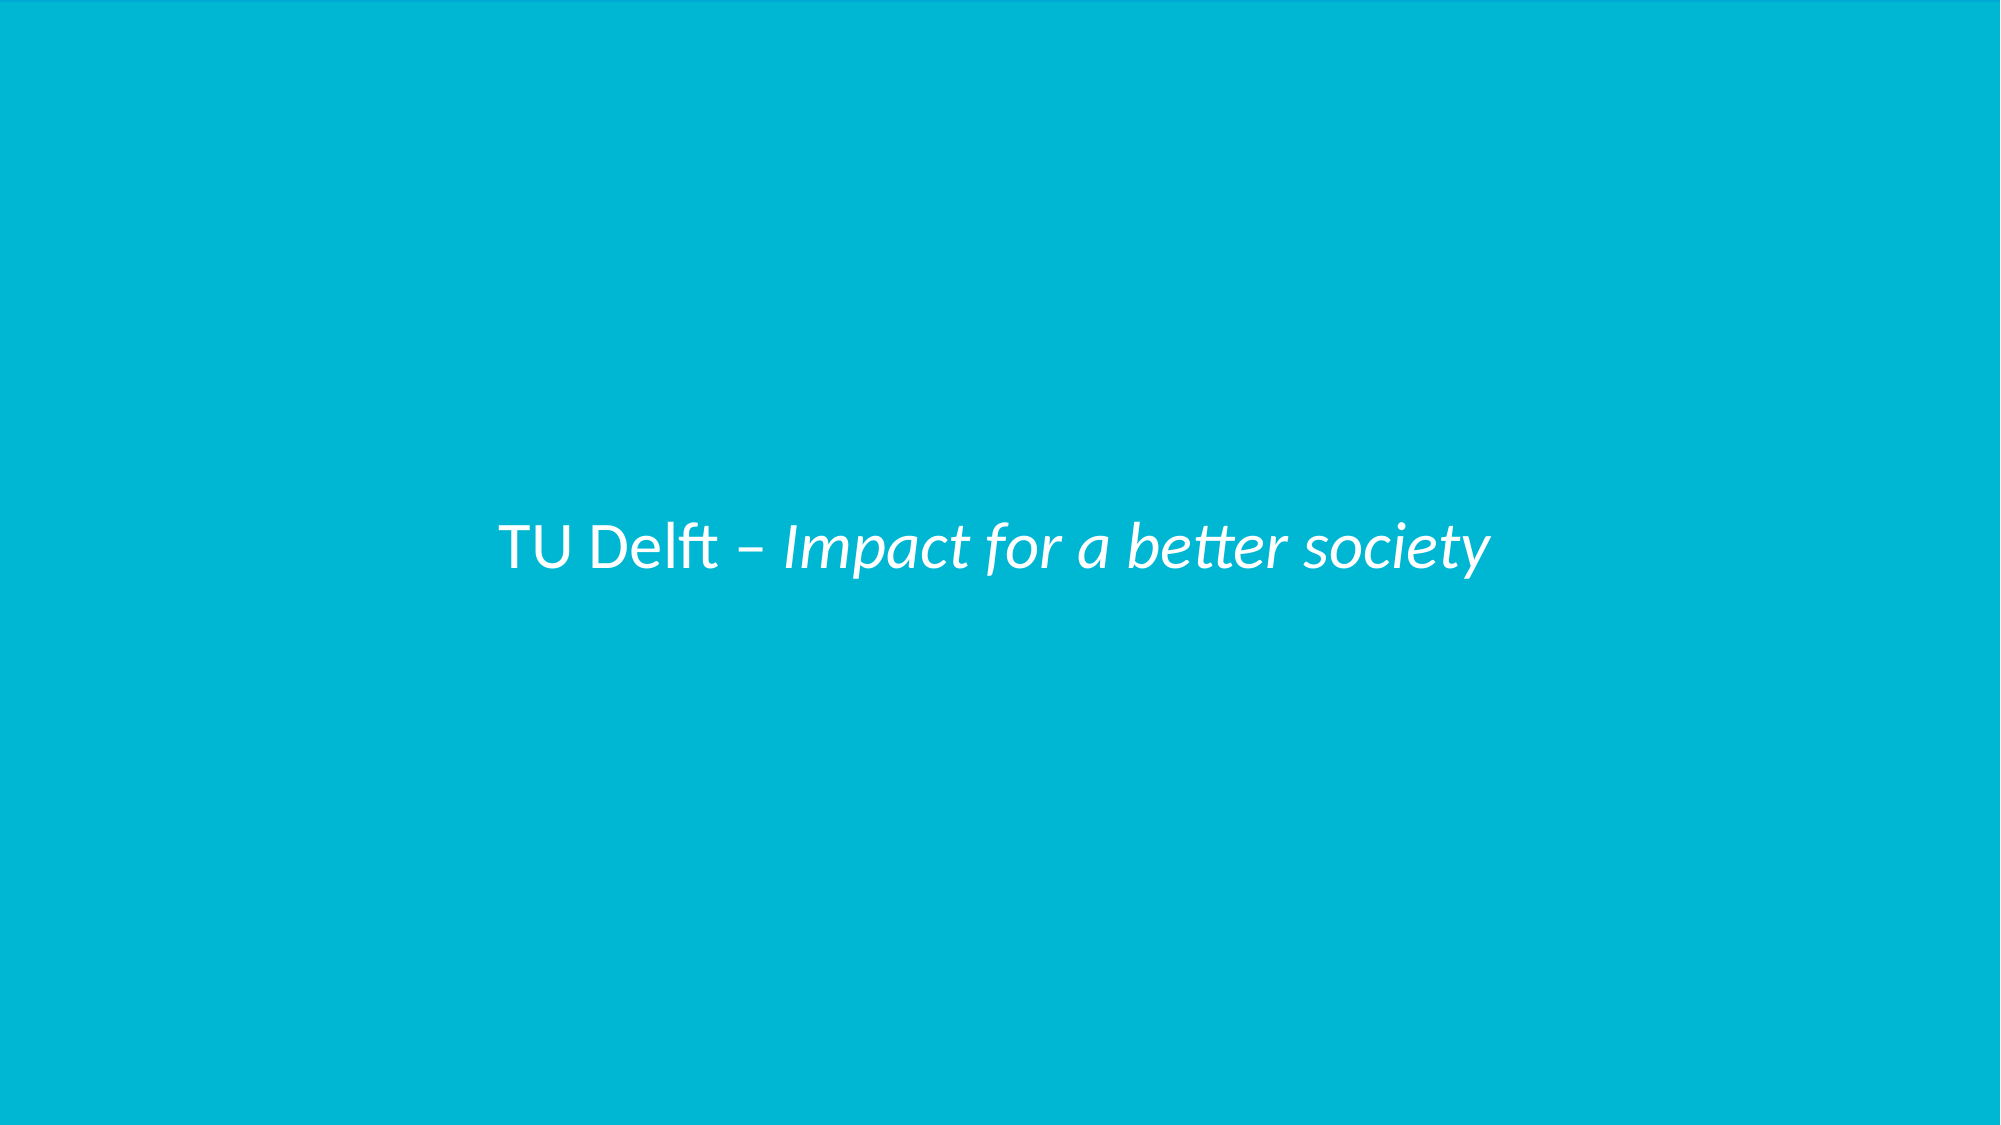

TU Delft – Impact for a better society